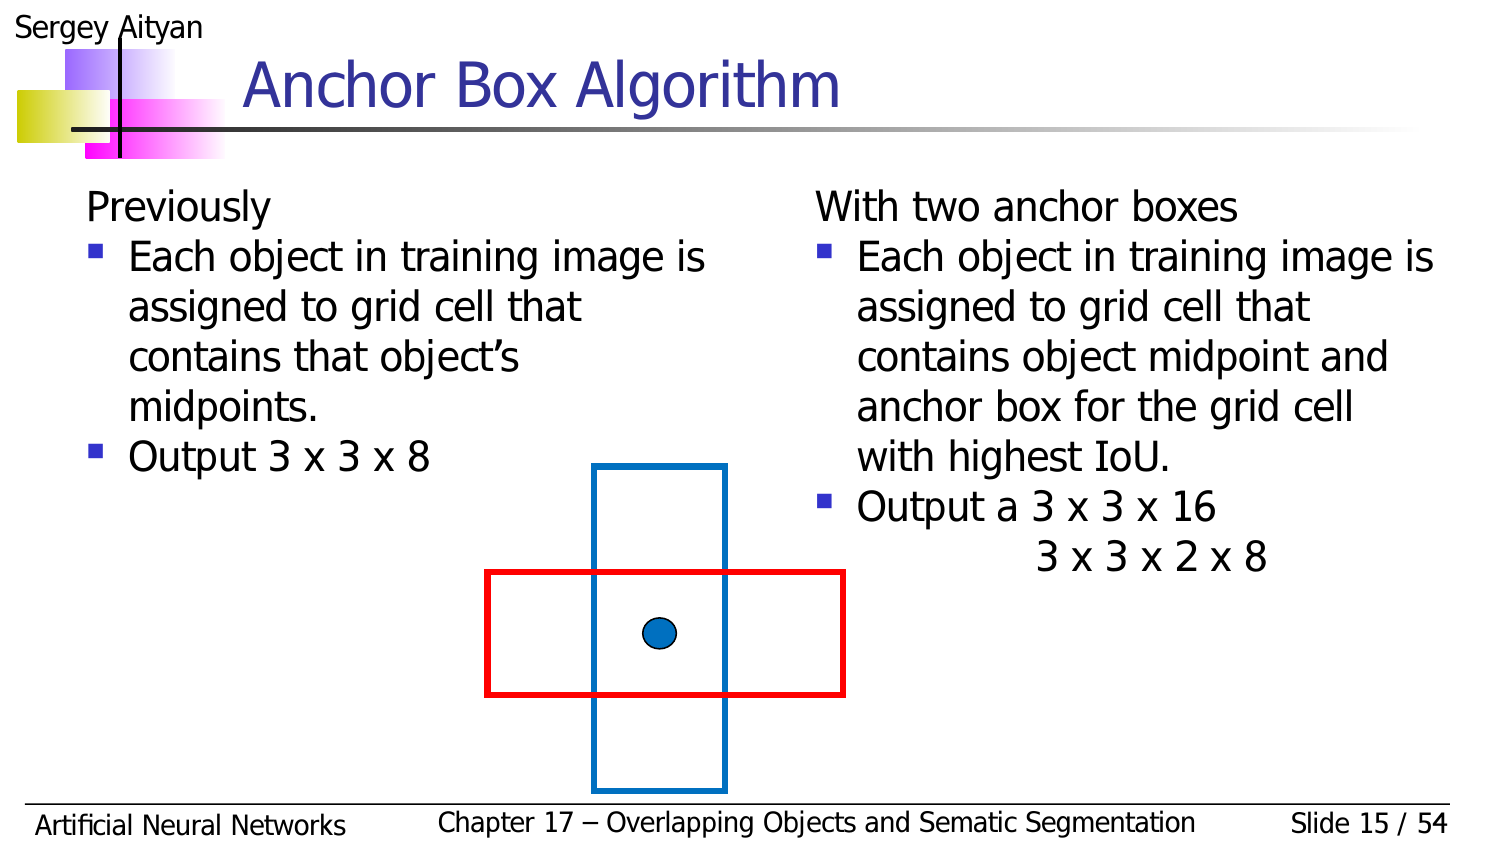

# Anchor Box Algorithm
Previously
Each object in training image is assigned to grid cell that contains that object’s midpoints.
Output 3 x 3 x 8
With two anchor boxes
Each object in training image is assigned to grid cell that contains object midpoint and anchor box for the grid cell with highest IoU.
Output a 3 x 3 x 16
                 3 x 3 x 2 x 8